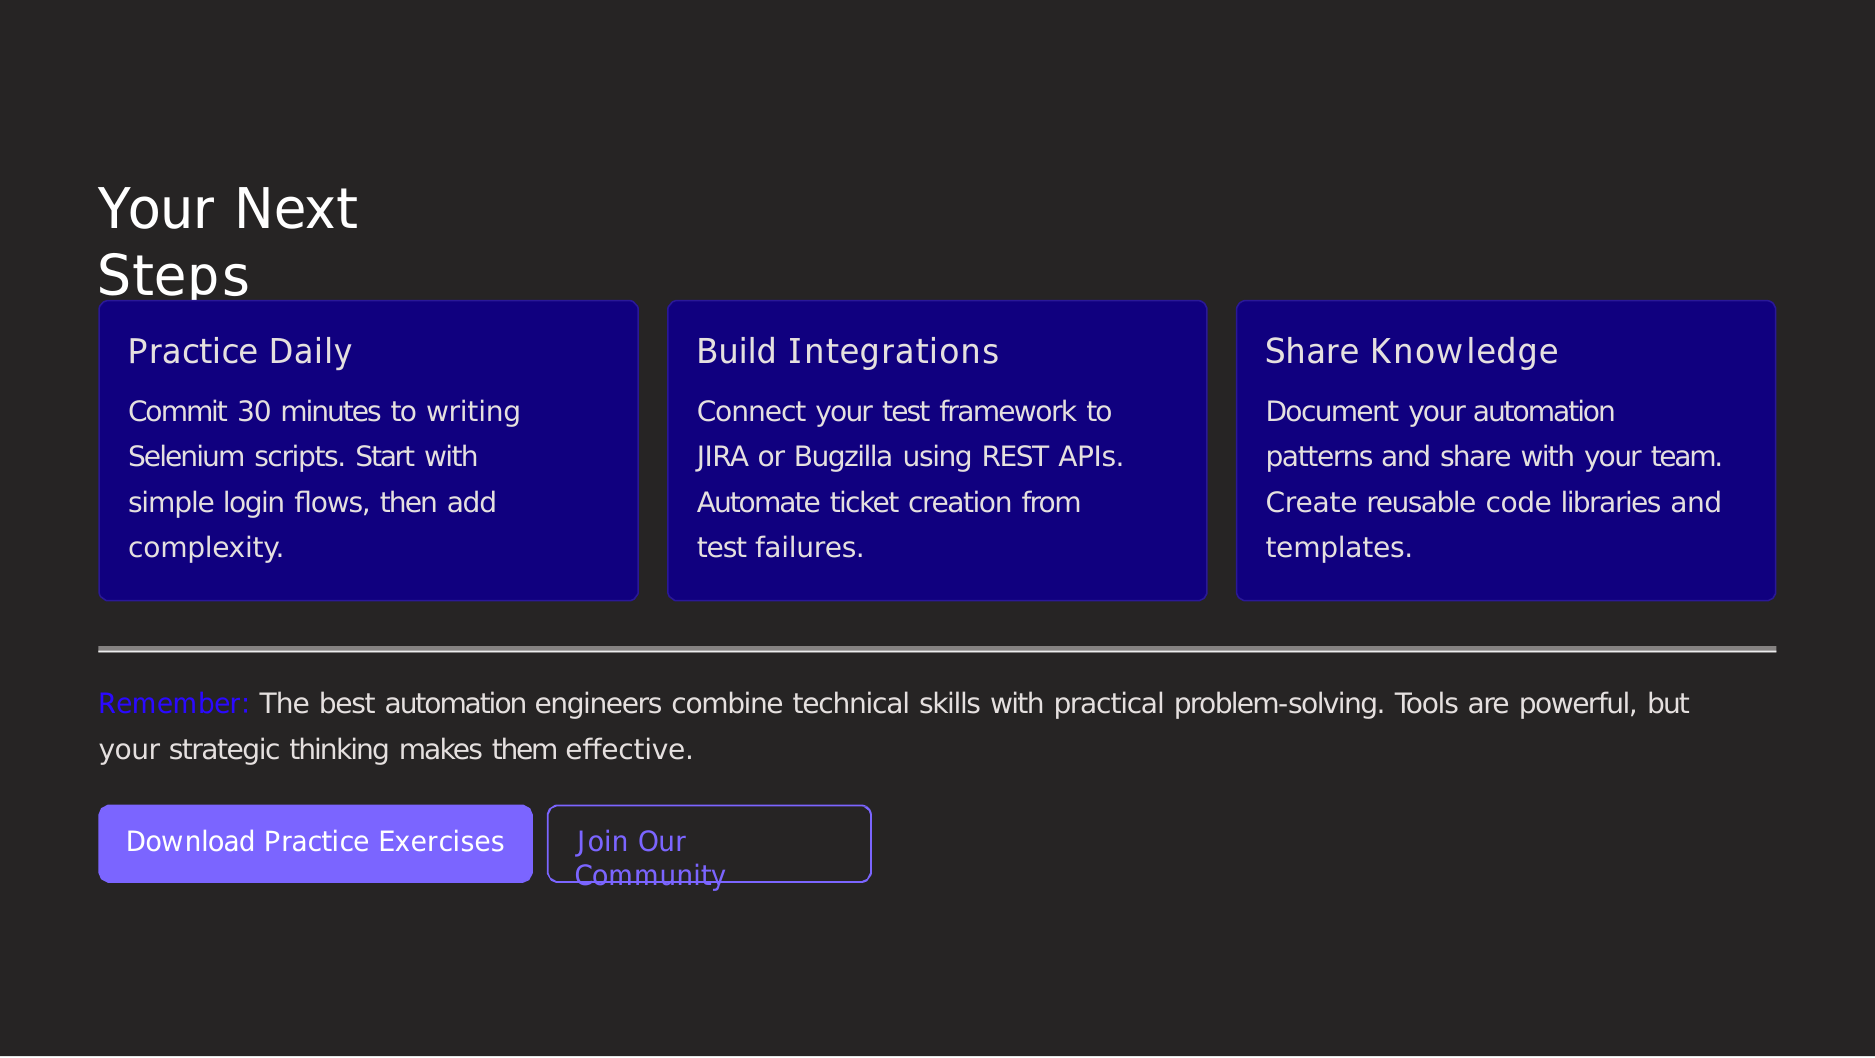

# Your Next Steps

Practice Daily
Commit 30 minutes to writing Selenium scripts. Start with simple login flows, then add complexity.
Build Integrations
Connect your test framework to JIRA or Bugzilla using REST APIs.
Automate ticket creation from test failures.
Share Knowledge
Document your automation patterns and share with your team. Create reusable code libraries and templates.

Remember: The best automation engineers combine technical skills with practical problem-solving. Tools are powerful, but your strategic thinking makes them effective.

Download Practice Exercises
Join Our Community